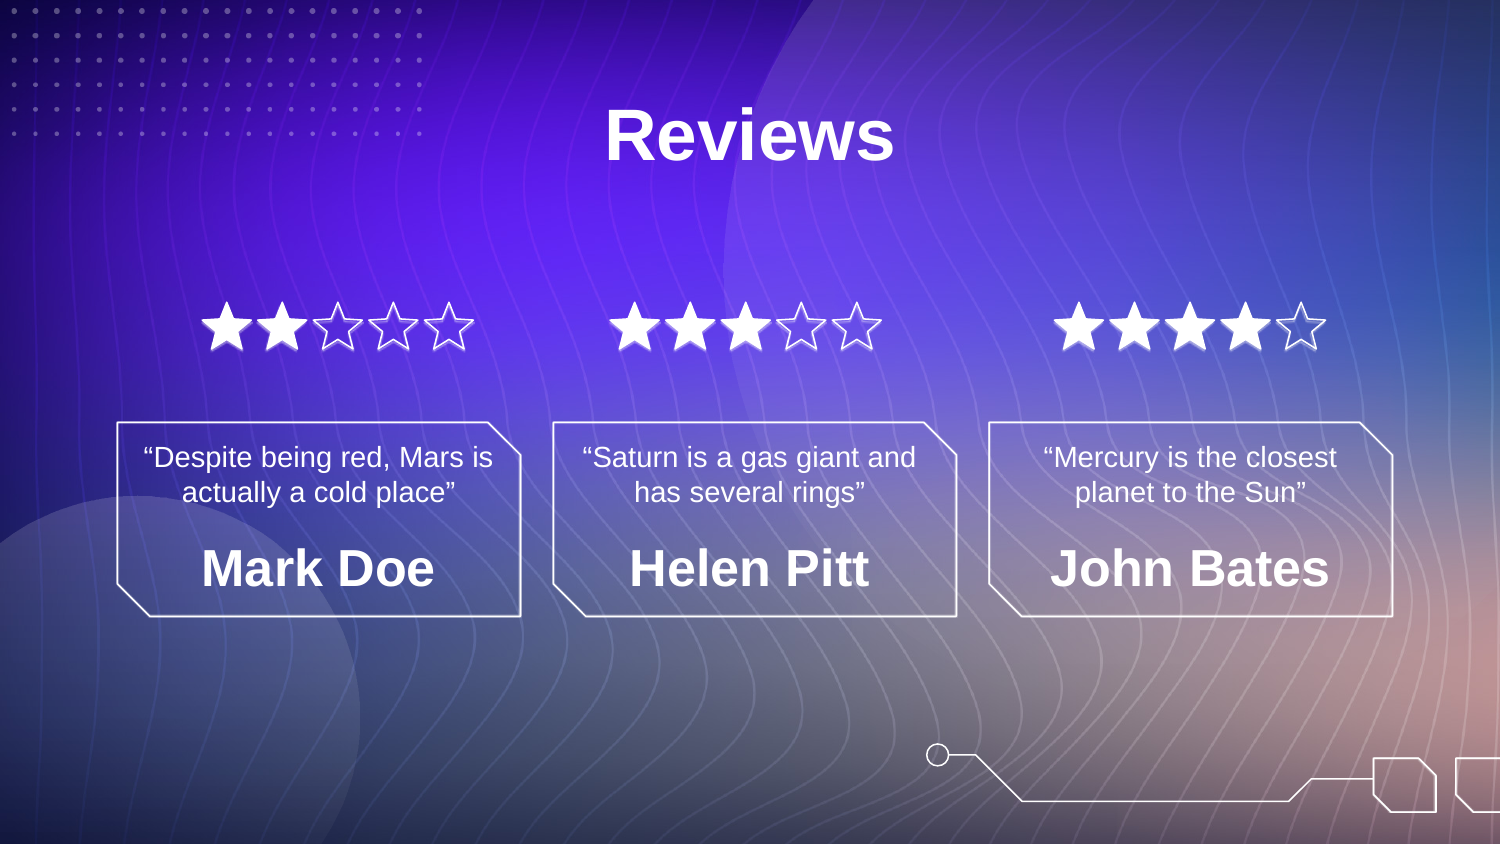

Reviews

“Despite being red, Mars is actually a cold place”

“Saturn is a gas giant and has several rings”

“Mercury is the closest planet to the Sun”
Mark Doe
Helen Pitt
John Bates